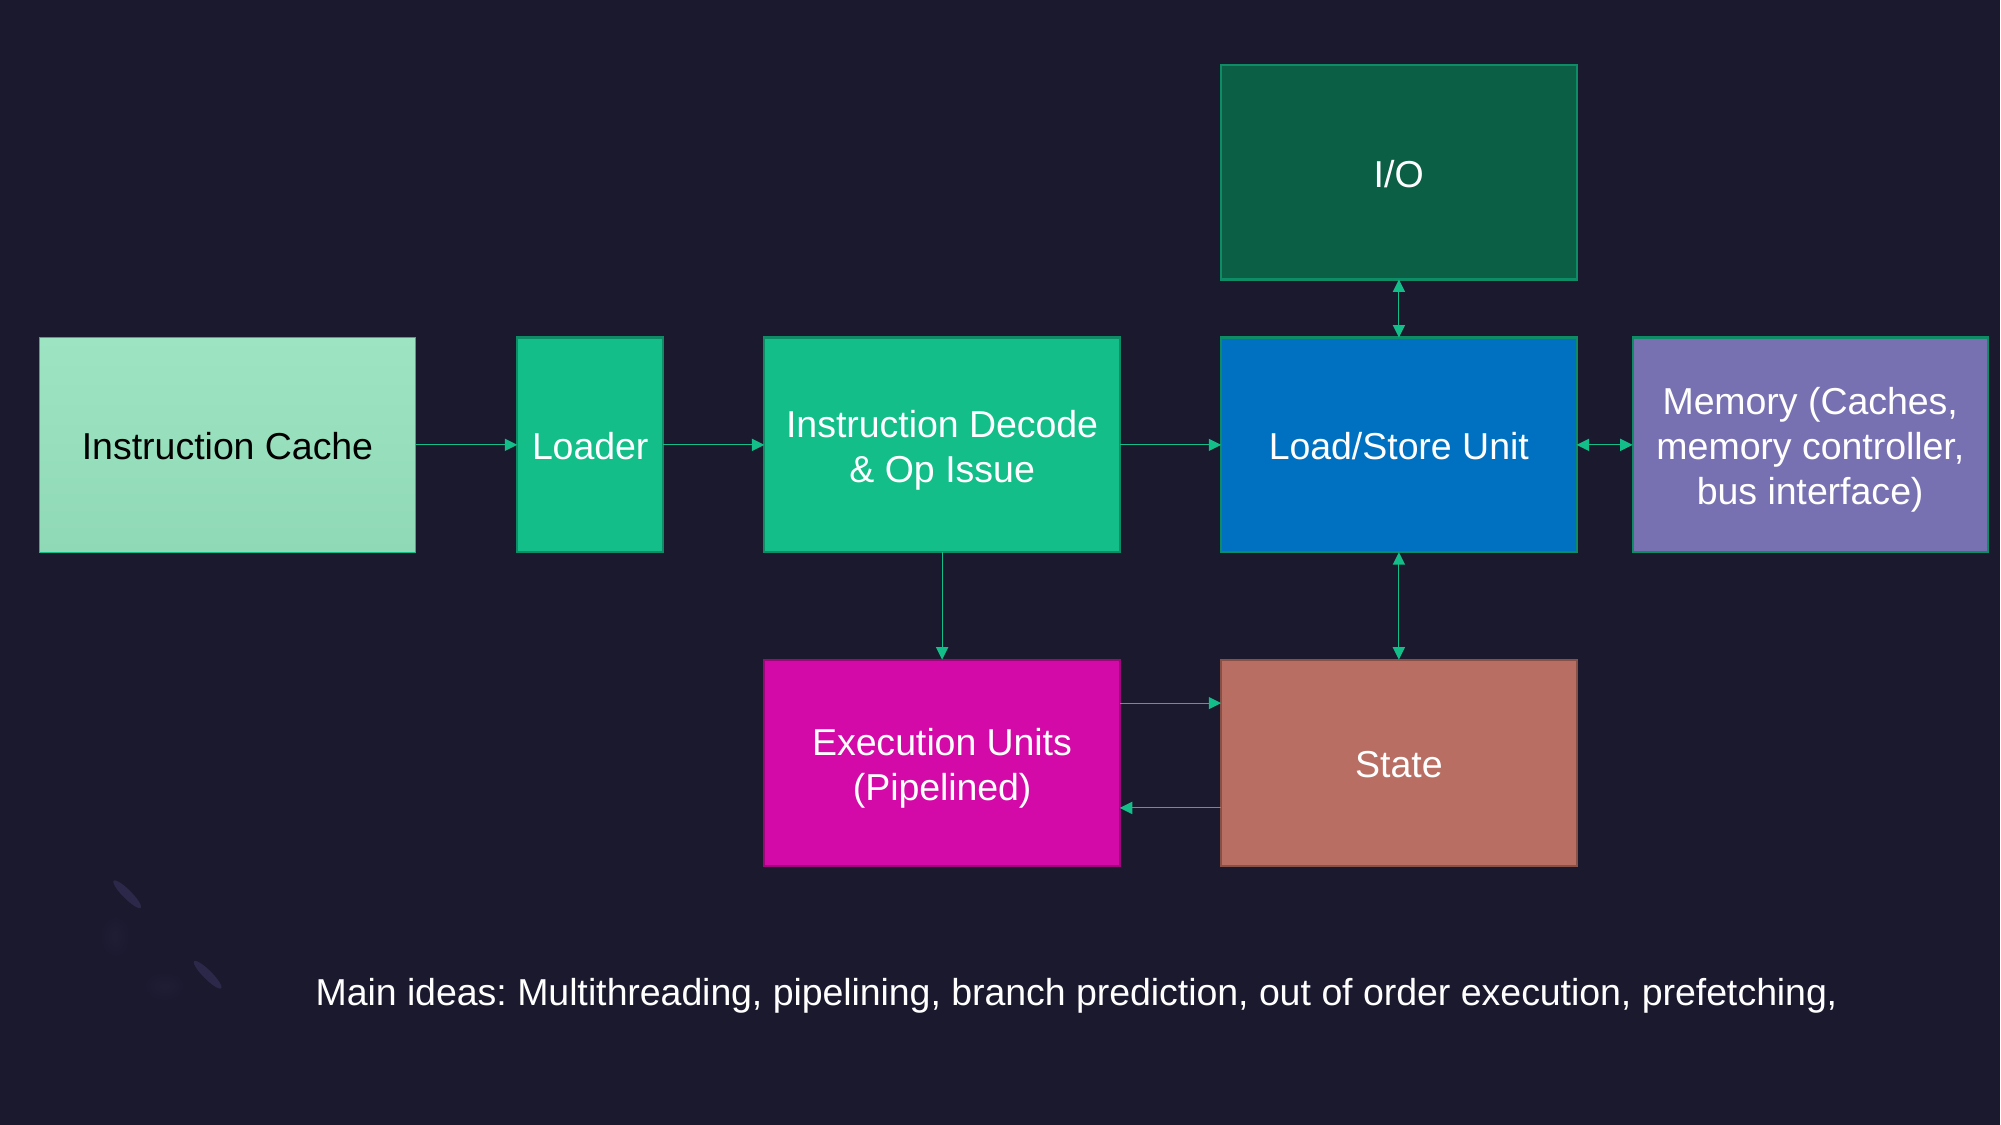

I/O
Instruction Cache
Loader
Instruction Decode & Op Issue
Load/Store Unit
Memory (Caches, memory controller, bus interface)
Execution Units
(Pipelined)
State
Main ideas: Multithreading, pipelining, branch prediction, out of order execution, prefetching,